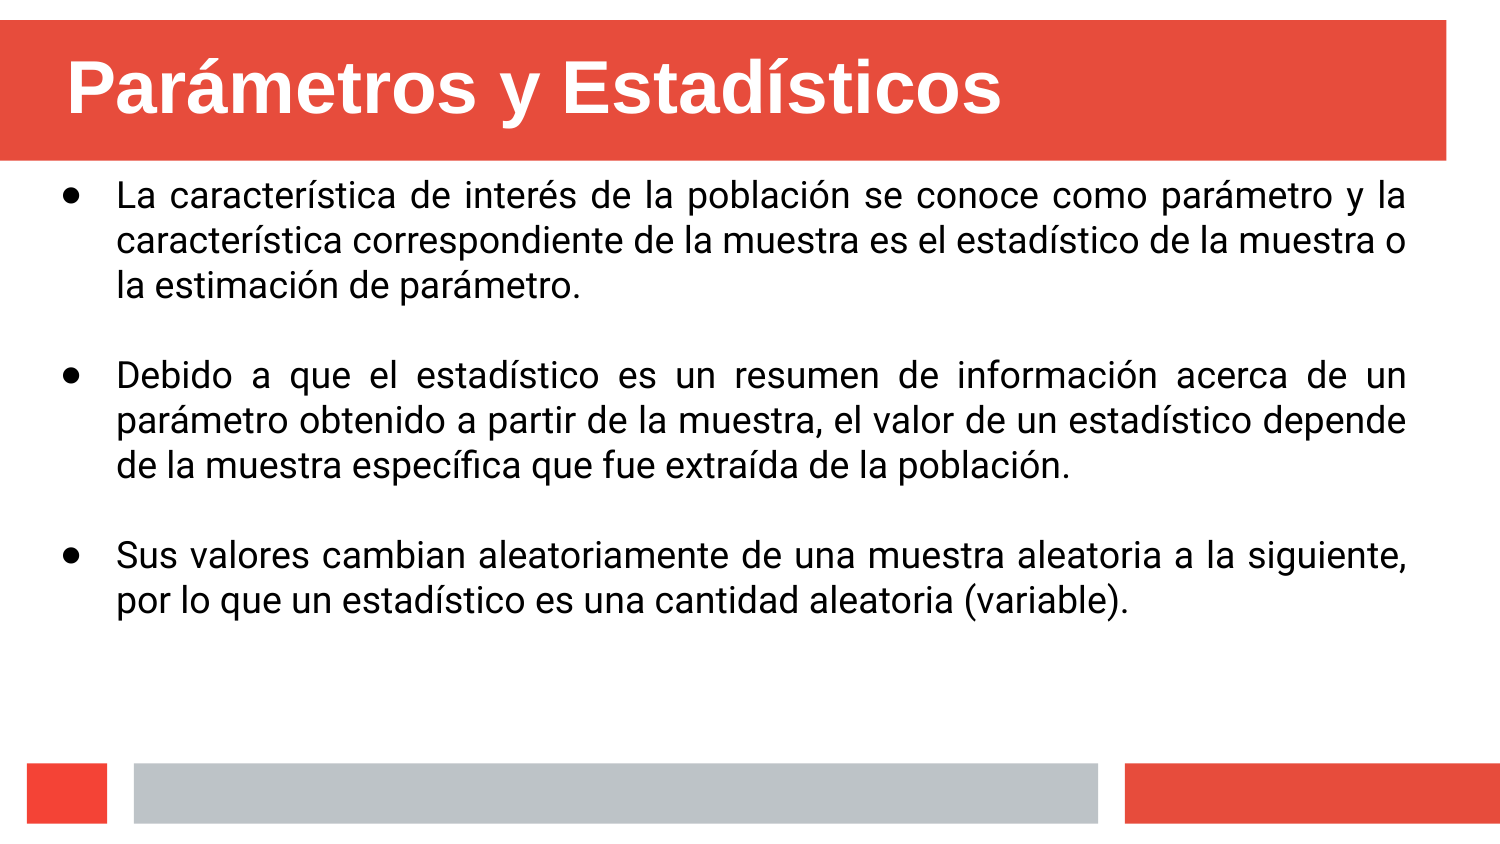

# Parámetros y Estadísticos
La característica de interés de la población se conoce como parámetro y la característica correspondiente de la muestra es el estadístico de la muestra o la estimación de parámetro.

Debido a que el estadístico es un resumen de información acerca de un parámetro obtenido a partir de la muestra, el valor de un estadístico depende de la muestra específica que fue extraída de la población.

Sus valores cambian aleatoriamente de una muestra aleatoria a la siguiente, por lo que un estadístico es una cantidad aleatoria (variable).